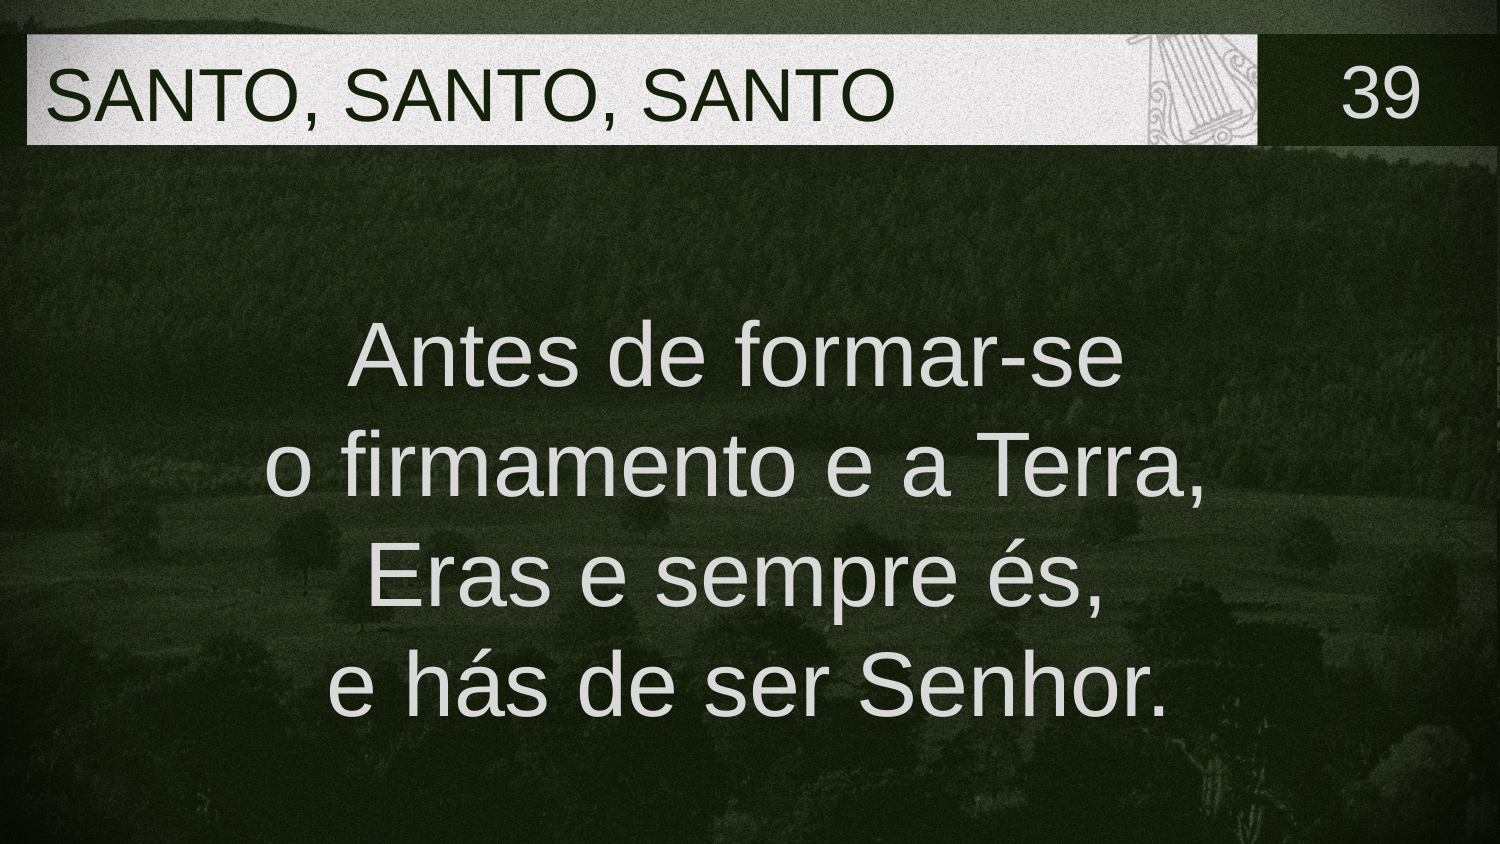

# SANTO, SANTO, SANTO
39
Antes de formar-se
o firmamento e a Terra,
Eras e sempre és,
e hás de ser Senhor.